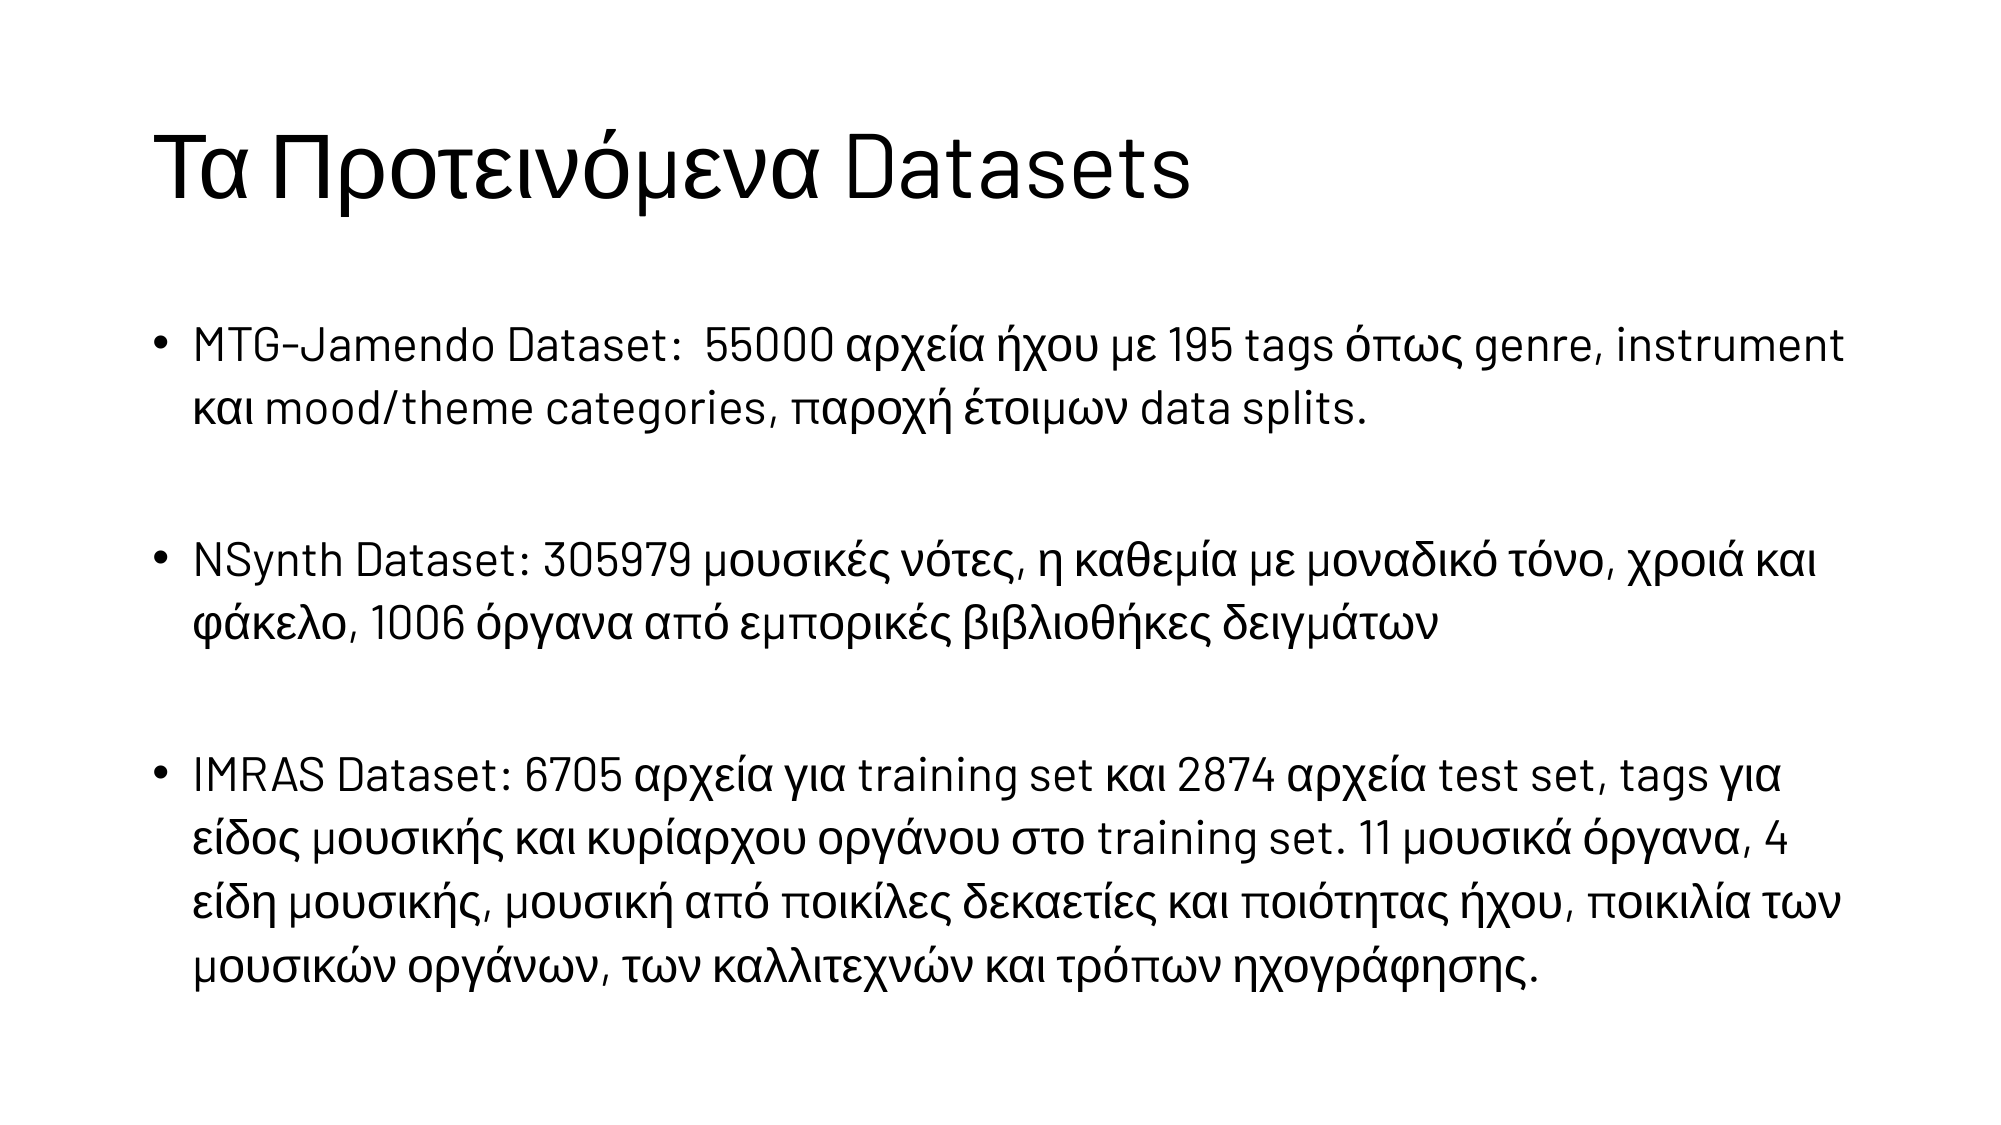

# Τα Προτεινόμενα Datasets
MTG-Jamendo Dataset:  55000 αρχεία ήχου με 195 tags όπως genre, instrument και mood/theme categories, παροχή έτοιμων data splits.

NSynth Dataset: 305979 μουσικές νότες, η καθεμία με μοναδικό τόνο, χροιά και φάκελο, 1006 όργανα από εμπορικές βιβλιοθήκες δειγμάτων

IMRAS Dataset: 6705 αρχεία για training set και 2874 αρχεία test set, tags για είδος μουσικής και κυρίαρχου οργάνου στο training set. 11 μουσικά όργανα, 4 είδη μουσικής, μουσική από ποικίλες δεκαετίες και ποιότητας ήχου, ποικιλία των μουσικών οργάνων, των καλλιτεχνών και τρόπων ηχογράφησης.